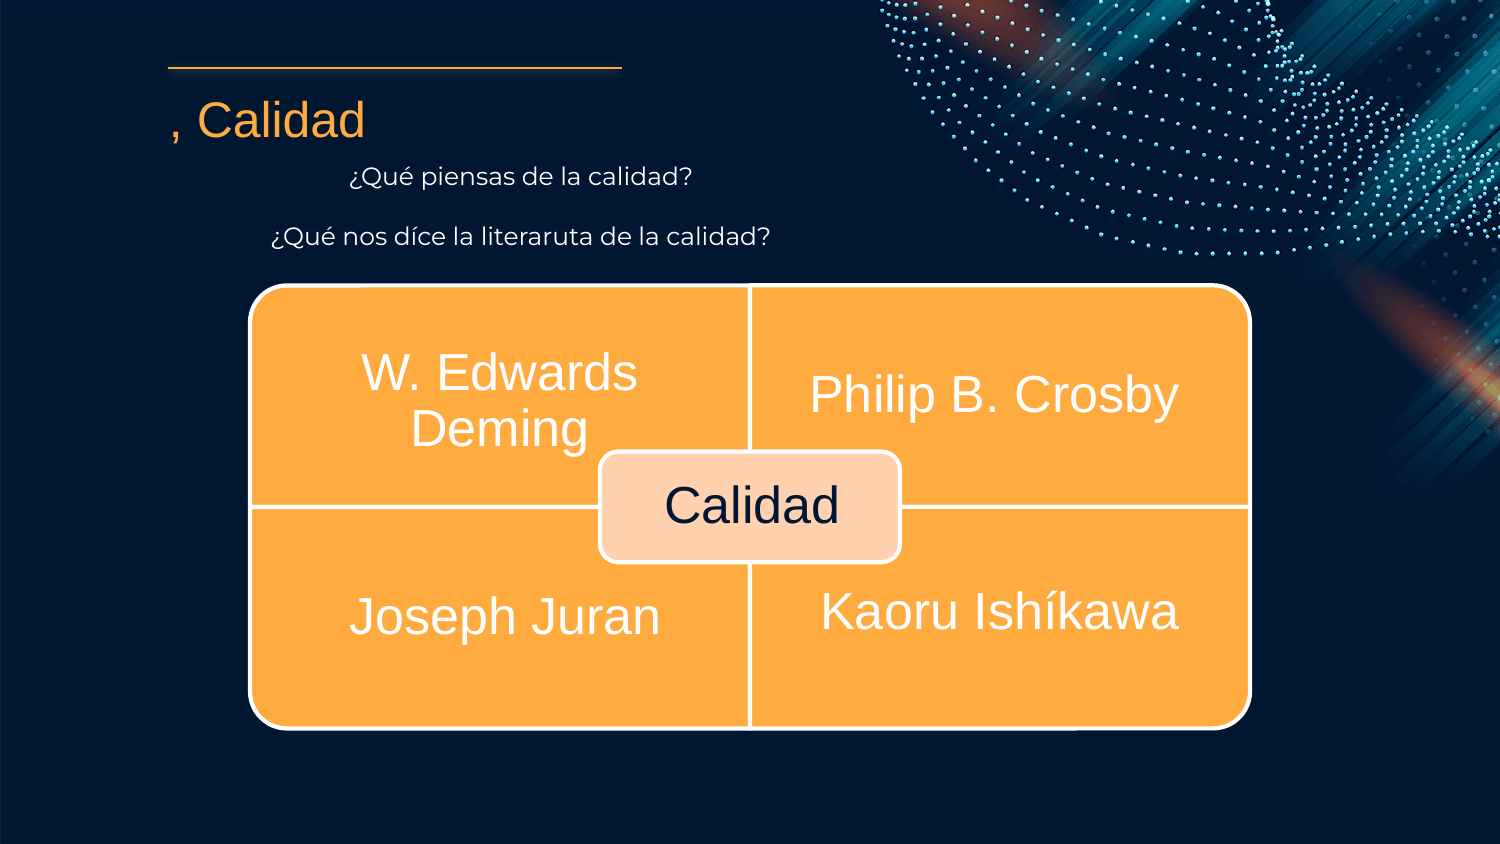

# , Calidad

¿Qué piensas de la calidad?

¿Qué nos díce la literaruta de la calidad?
W. Edwards Deming
Philip B. Crosby
Joseph Juran
Kaoru Ishíkawa
Calidad